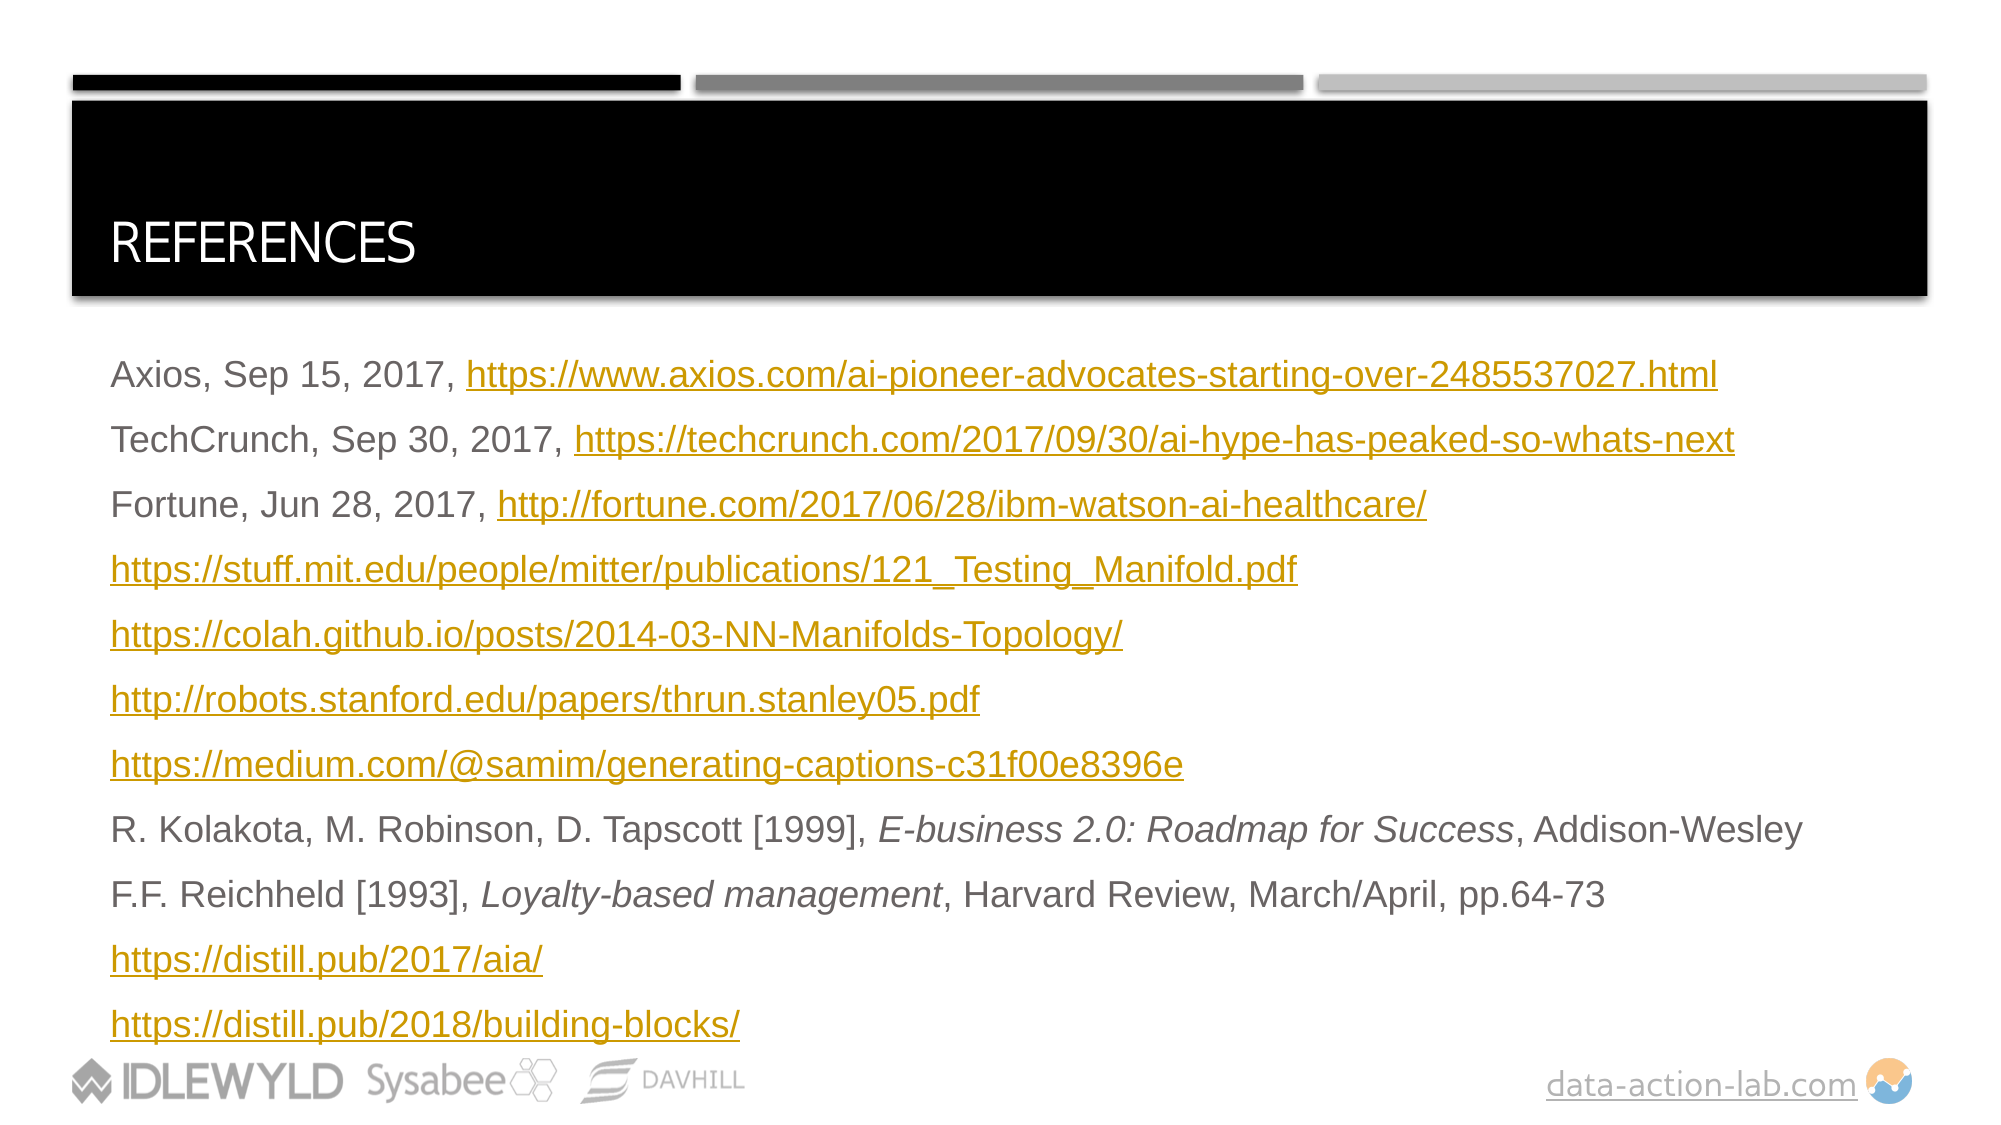

# REFERENCES
Axios, Sep 15, 2017, https://www.axios.com/ai-pioneer-advocates-starting-over-2485537027.html
TechCrunch, Sep 30, 2017, https://techcrunch.com/2017/09/30/ai-hype-has-peaked-so-whats-next
Fortune, Jun 28, 2017, http://fortune.com/2017/06/28/ibm-watson-ai-healthcare/
https://stuff.mit.edu/people/mitter/publications/121_Testing_Manifold.pdf
https://colah.github.io/posts/2014-03-NN-Manifolds-Topology/
http://robots.stanford.edu/papers/thrun.stanley05.pdf
https://medium.com/@samim/generating-captions-c31f00e8396e
R. Kolakota, M. Robinson, D. Tapscott [1999], E-business 2.0: Roadmap for Success, Addison-Wesley
F.F. Reichheld [1993], Loyalty-based management, Harvard Review, March/April, pp.64-73
https://distill.pub/2017/aia/
https://distill.pub/2018/building-blocks/